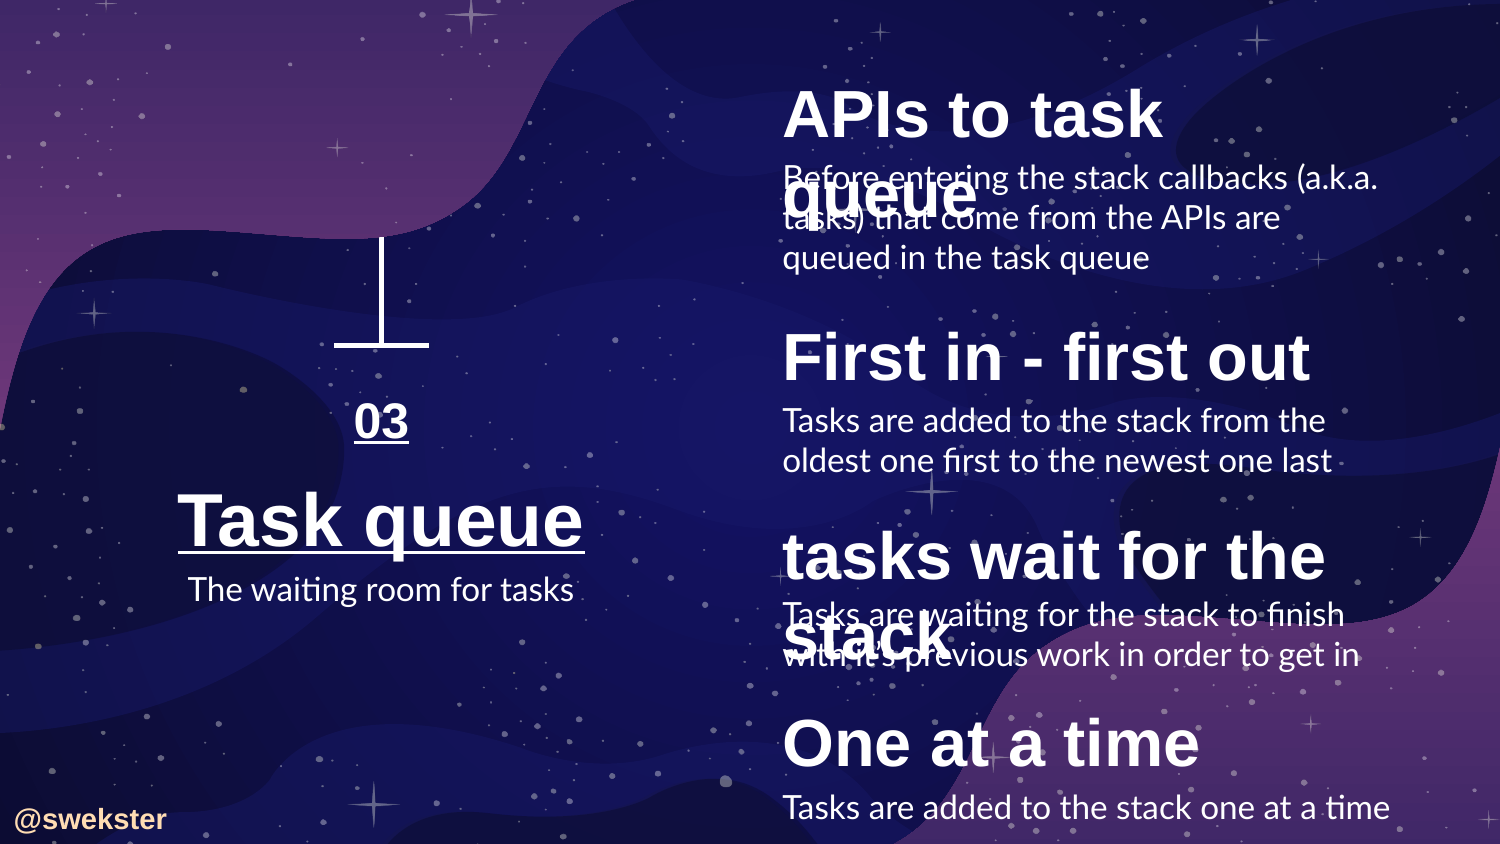

APIs to task queue
Before entering the stack callbacks (a.k.a. tasks) that come from the APIs are queued in the task queue

First in - first out
# 03
Tasks are added to the stack from the oldest one first to the newest one last

Task queue
tasks wait for the stack

The waiting room for tasks
Tasks are waiting for the stack to finish with it’s previous work in order to get in

One at a time
Tasks are added to the stack one at a time

@swekster